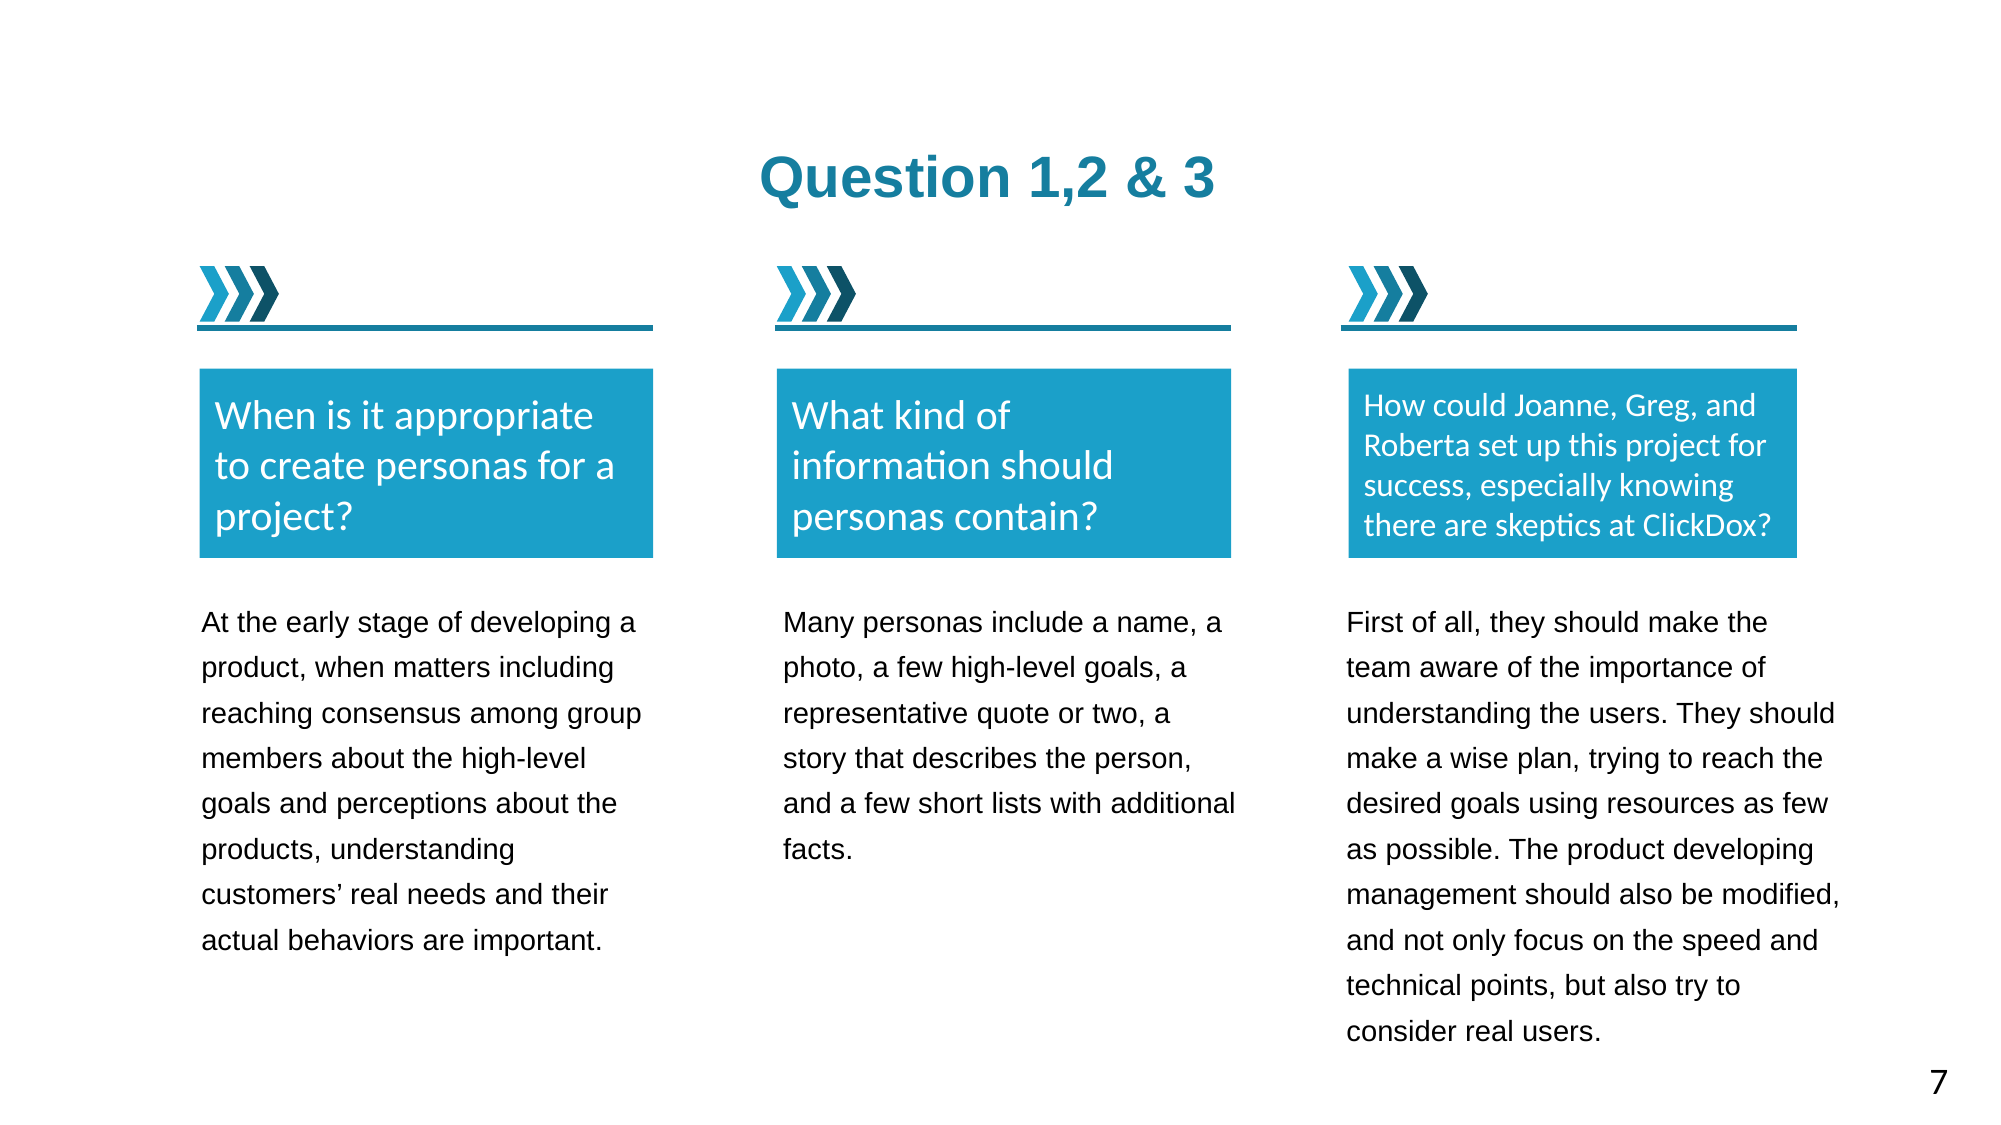

Question 1,2 & 3

What kind of information should personas contain?
When is it appropriate to create personas for a project?
How could Joanne, Greg, and Roberta set up this project for success, especially knowing there are skeptics at ClickDox?
At the early stage of developing a product, when matters including reaching consensus among group members about the high-level goals and perceptions about the products, understanding customers’ real needs and their actual behaviors are important.
Many personas include a name, a photo, a few high-level goals, a representative quote or two, a story that describes the person, and a few short lists with additional facts.

First of all, they should make the team aware of the importance of understanding the users. They should make a wise plan, trying to reach the desired goals using resources as few as possible. The product developing management should also be modified, and not only focus on the speed and technical points, but also try to consider real users.
7